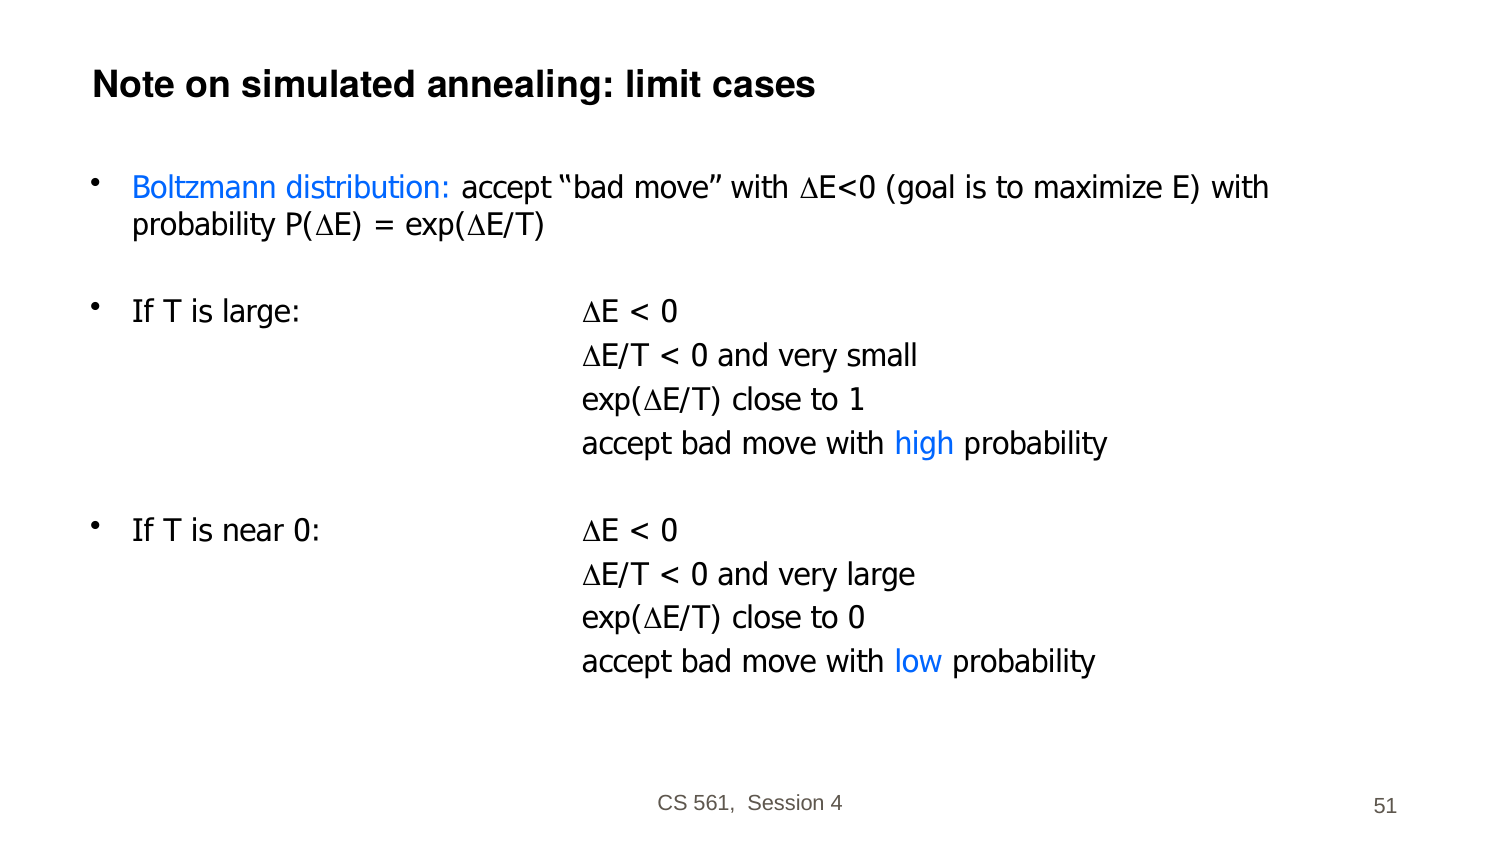

# Note on simulated annealing: limit cases
Boltzmann distribution: accept “bad move” with ΔE<0 (goal is to maximize E) with probability P(ΔE) = exp(ΔE/T)

If T is large:		ΔE < 0
				ΔE/T < 0 and very small
				exp(ΔE/T) close to 1
				accept bad move with high probability

If T is near 0:		ΔE < 0
				ΔE/T < 0 and very large
				exp(ΔE/T) close to 0
				accept bad move with low probability

CS 561,  Session 4
51